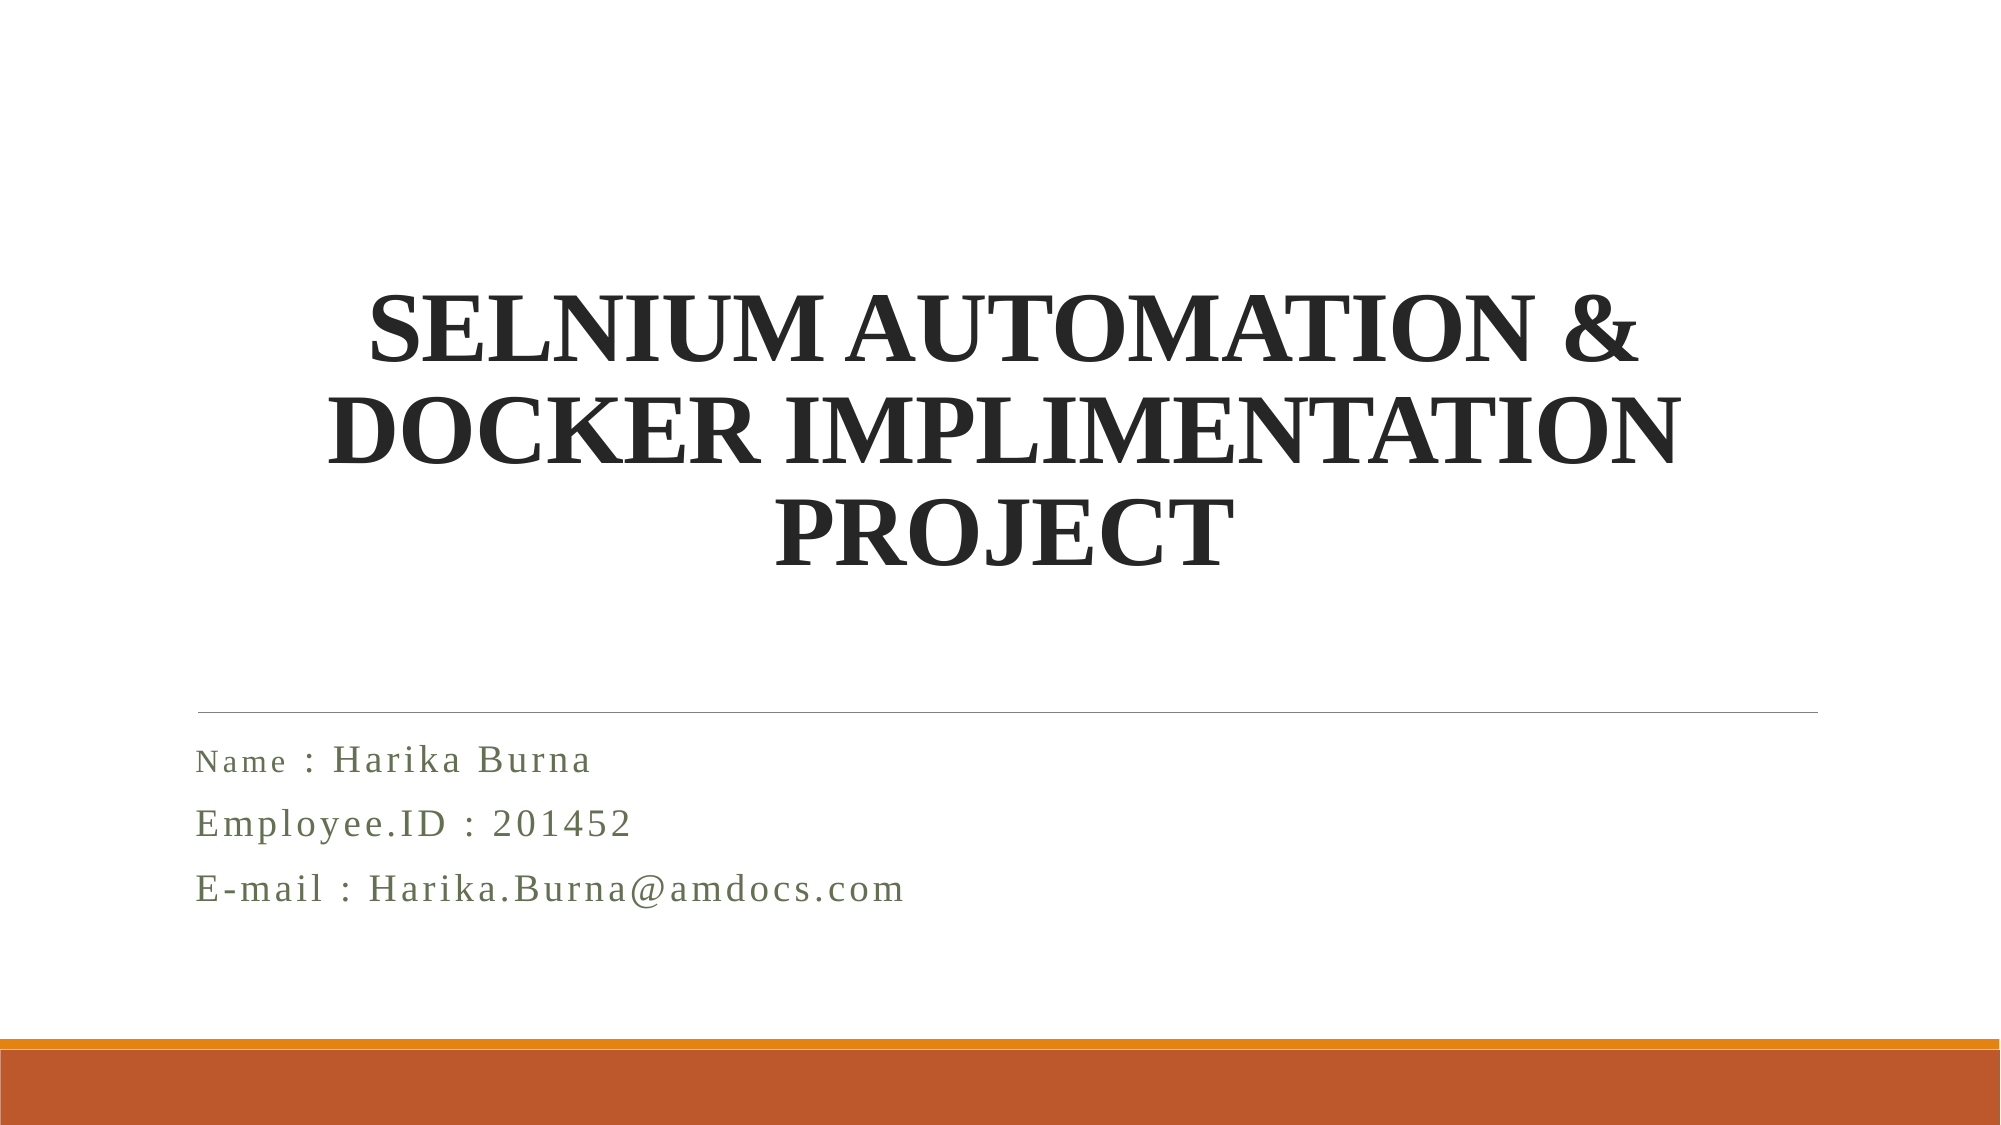

# SELNIUM AUTOMATION & DOCKER IMPLIMENTATION PROJECT
Name : Harika Burna
Employee.ID : 201452
E-mail : Harika.Burna@amdocs.com